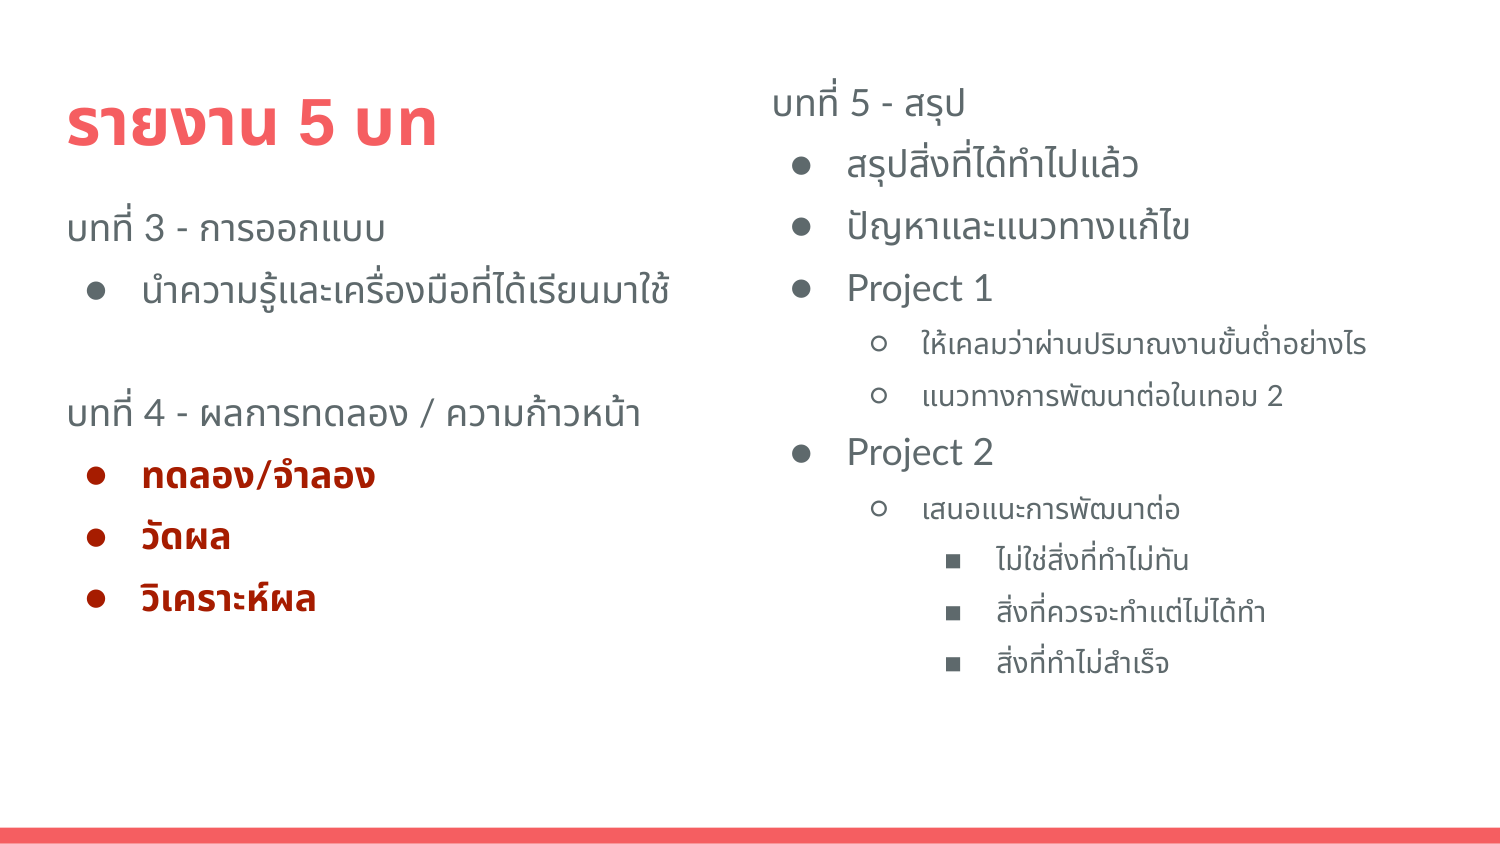

บทที่ 5 - สรุป
สรุปสิ่งที่ได้ทำไปแล้ว
ปัญหาและแนวทางแก้ไข
Project 1
ให้เคลมว่าผ่านปริมาณงานขั้นต่ำอย่างไร
แนวทางการพัฒนาต่อในเทอม 2
Project 2
เสนอแนะการพัฒนาต่อ
ไม่ใช่สิ่งที่ทำไม่ทัน
สิ่งที่ควรจะทำแต่ไม่ได้ทำ
สิ่งที่ทำไม่สำเร็จ

# รายงาน 5 บท
บทที่ 3 - การออกแบบ
นำความรู้และเครื่องมือที่ได้เรียนมาใช้

บทที่ 4 - ผลการทดลอง / ความก้าวหน้า
ทดลอง/จำลอง
วัดผล
วิเคราะห์ผล